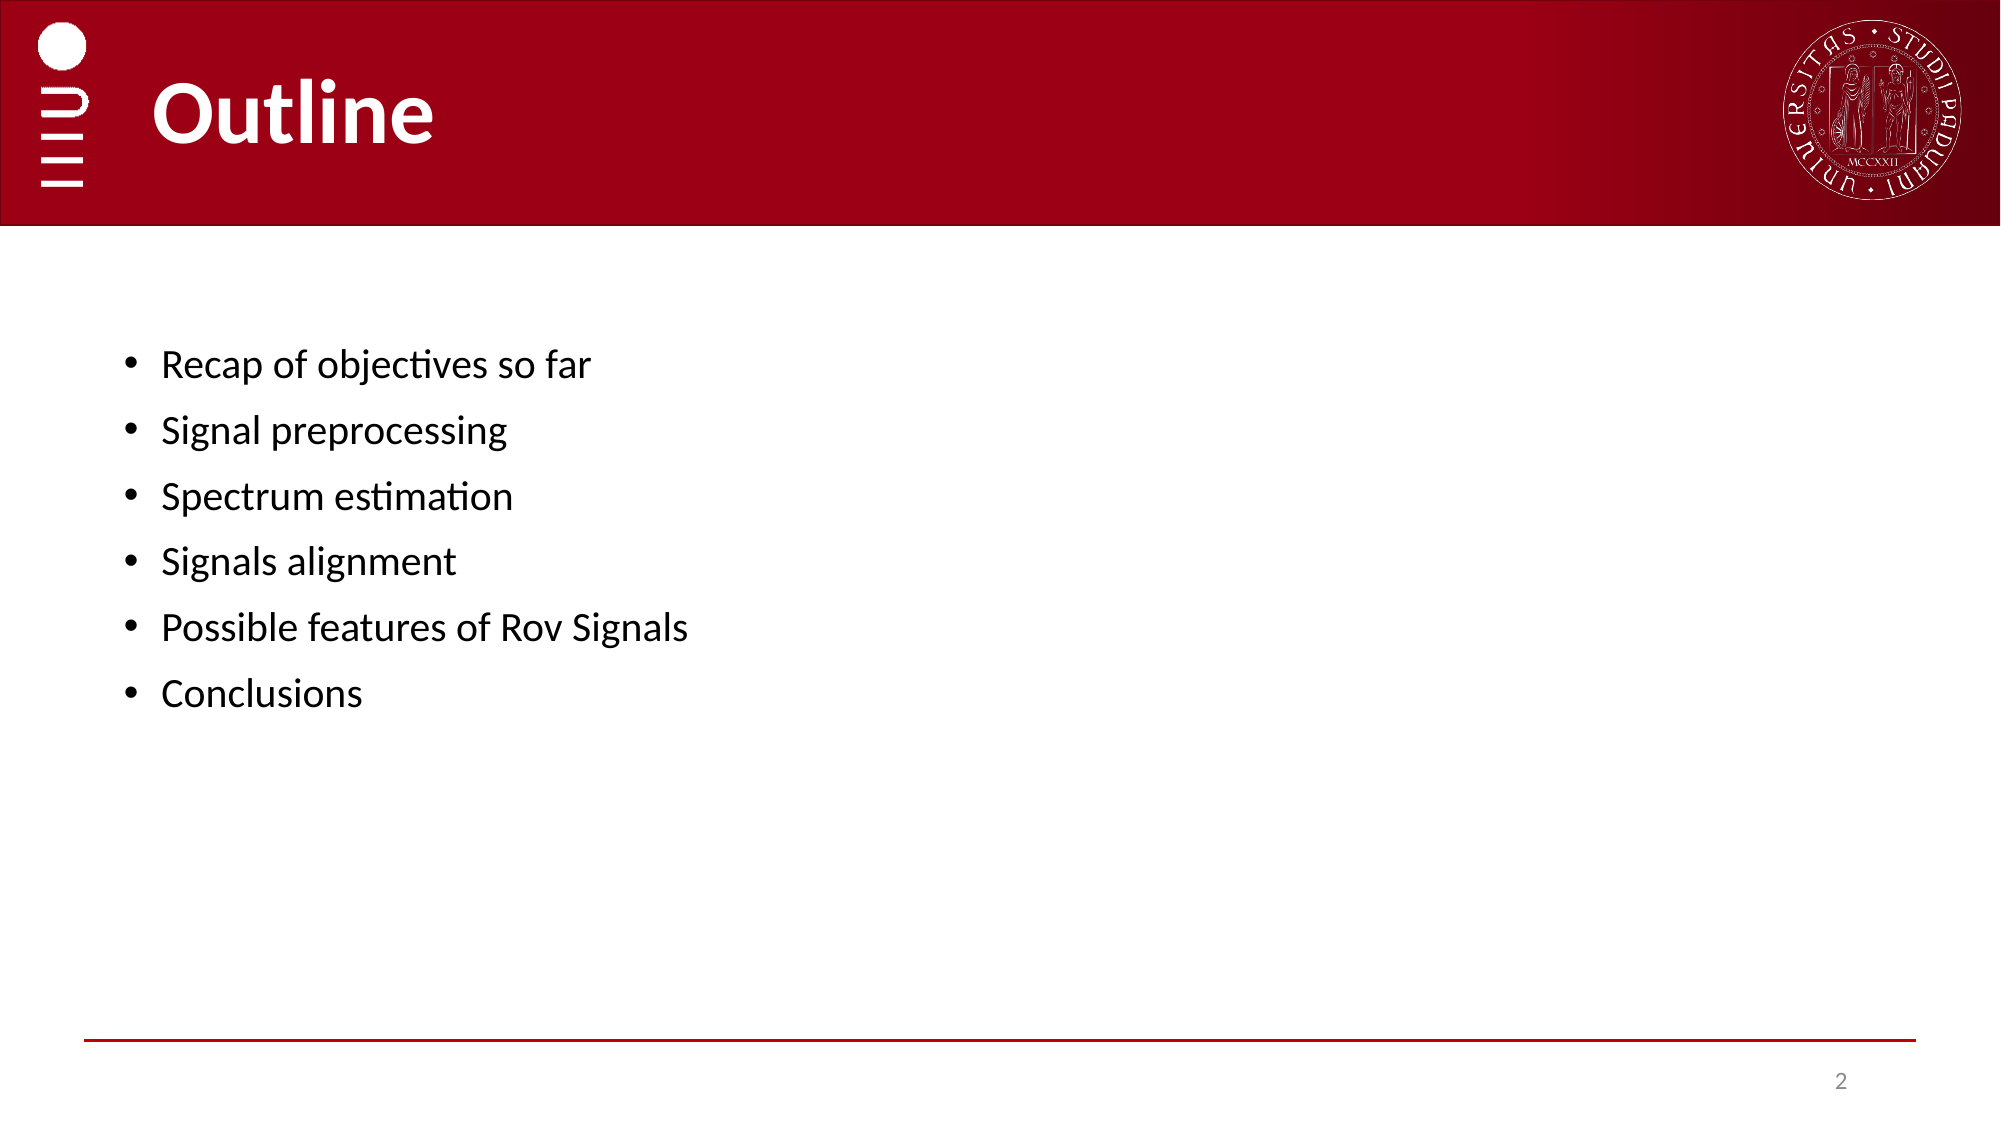

# Outline
Recap of objectives so far
Signal preprocessing
Spectrum estimation
Signals alignment
Possible features of Rov Signals
Conclusions

2